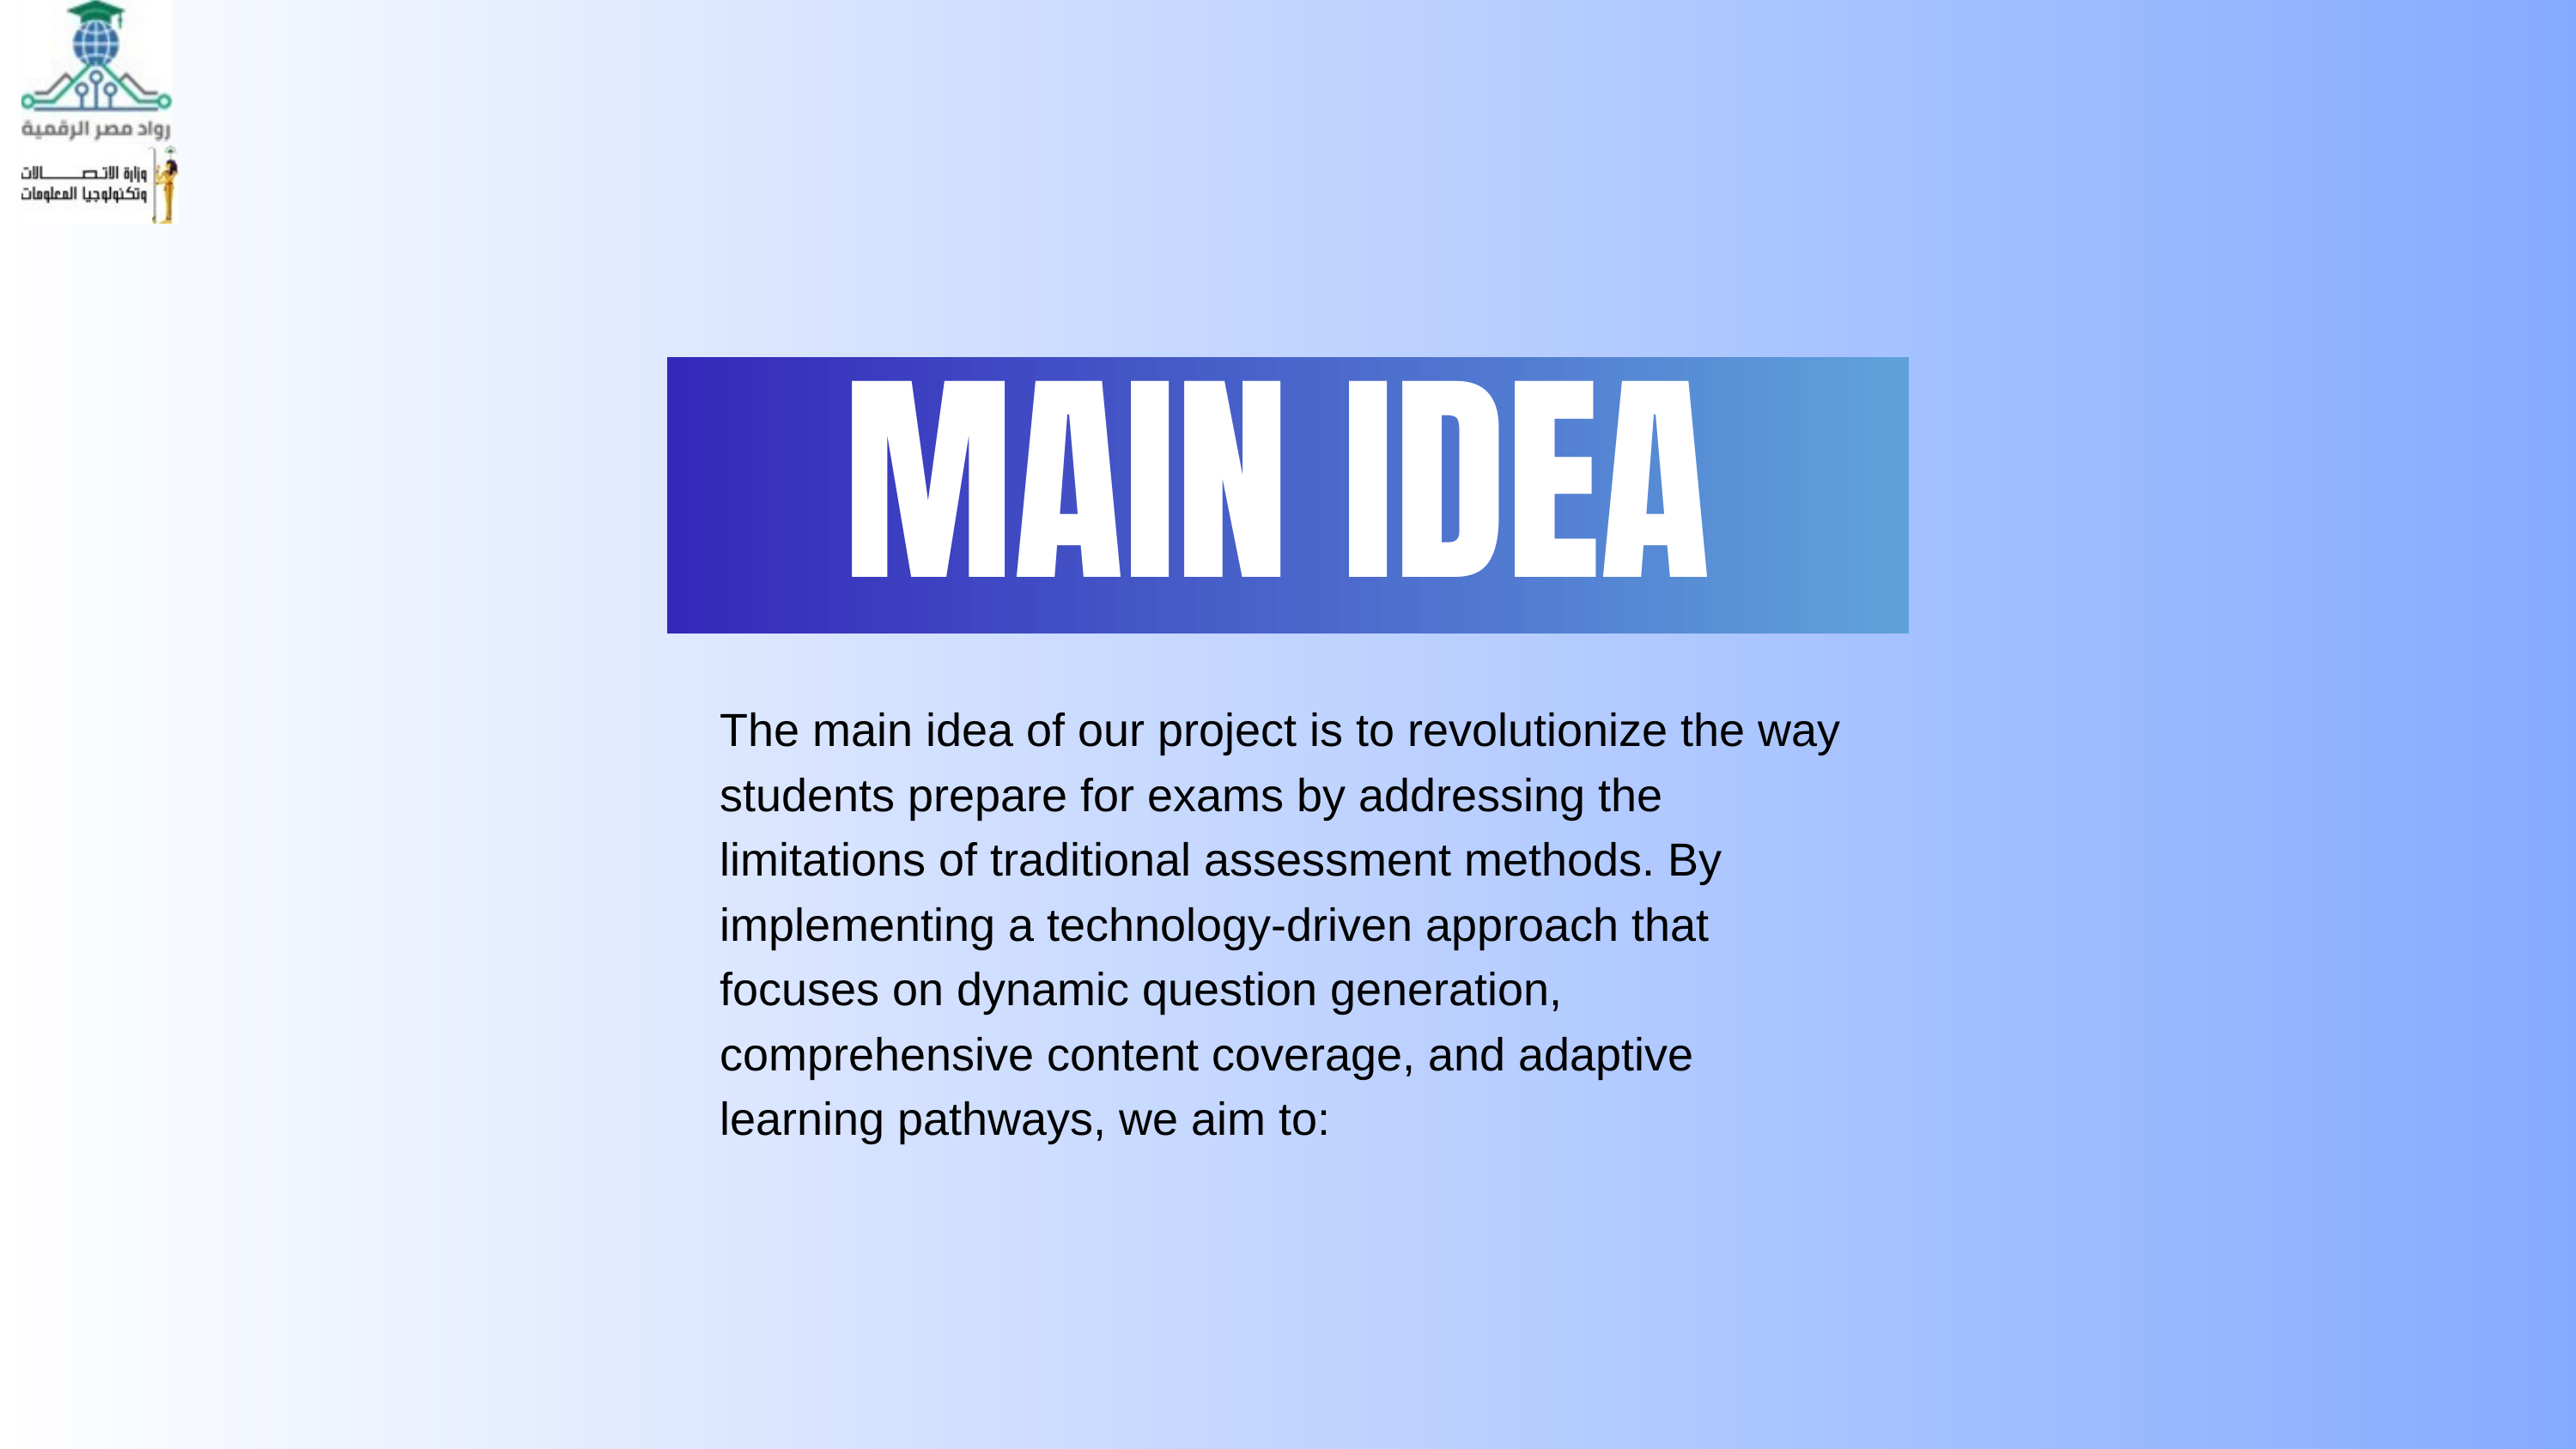

MAIN IDEA
The main idea of our project is to revolutionize the way students prepare for exams by addressing the limitations of traditional assessment methods. By implementing a technology-driven approach that focuses on dynamic question generation, comprehensive content coverage, and adaptive learning pathways, we aim to: